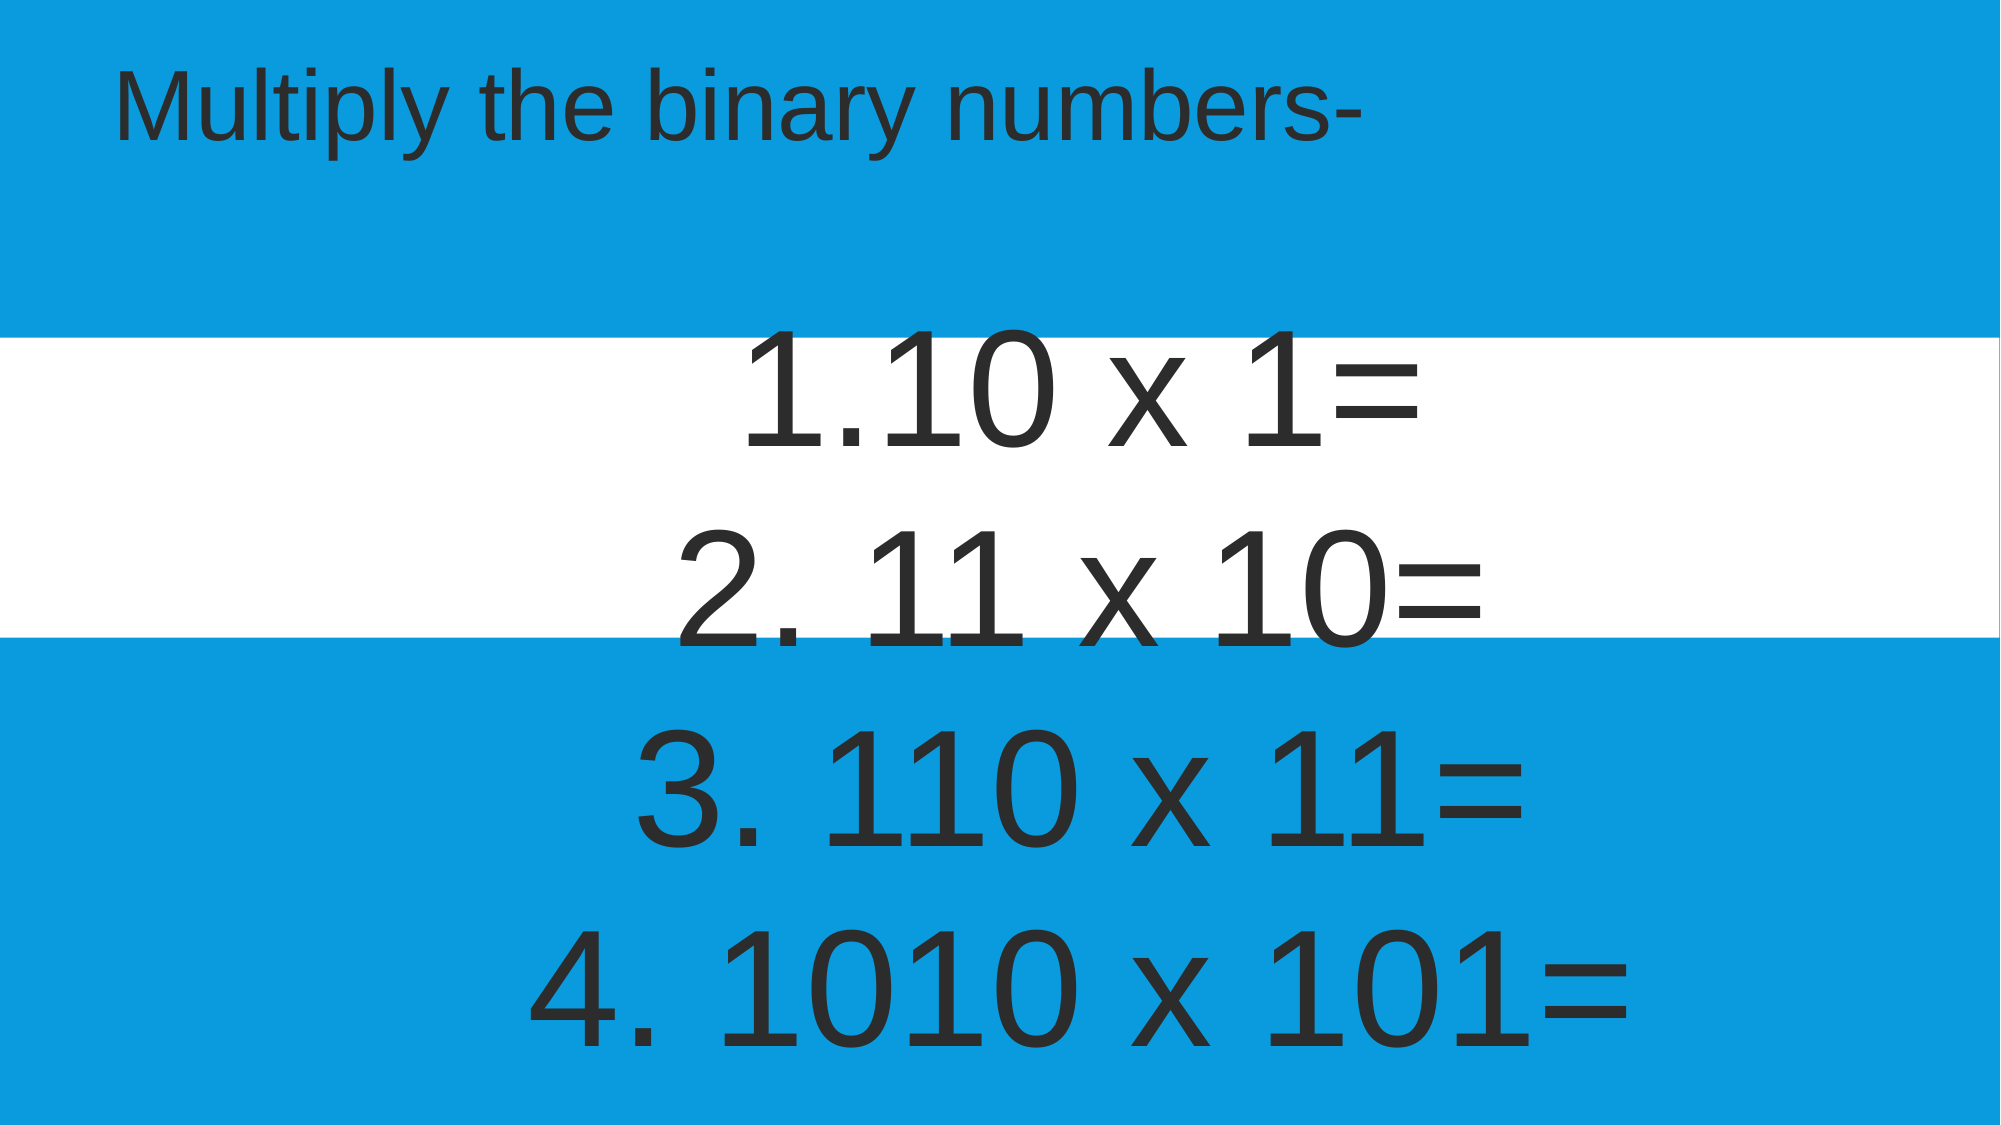

Multiply the binary numbers-

10 x 1=
 11 x 10=
3. 110 x 11=
4. 1010 x 101=